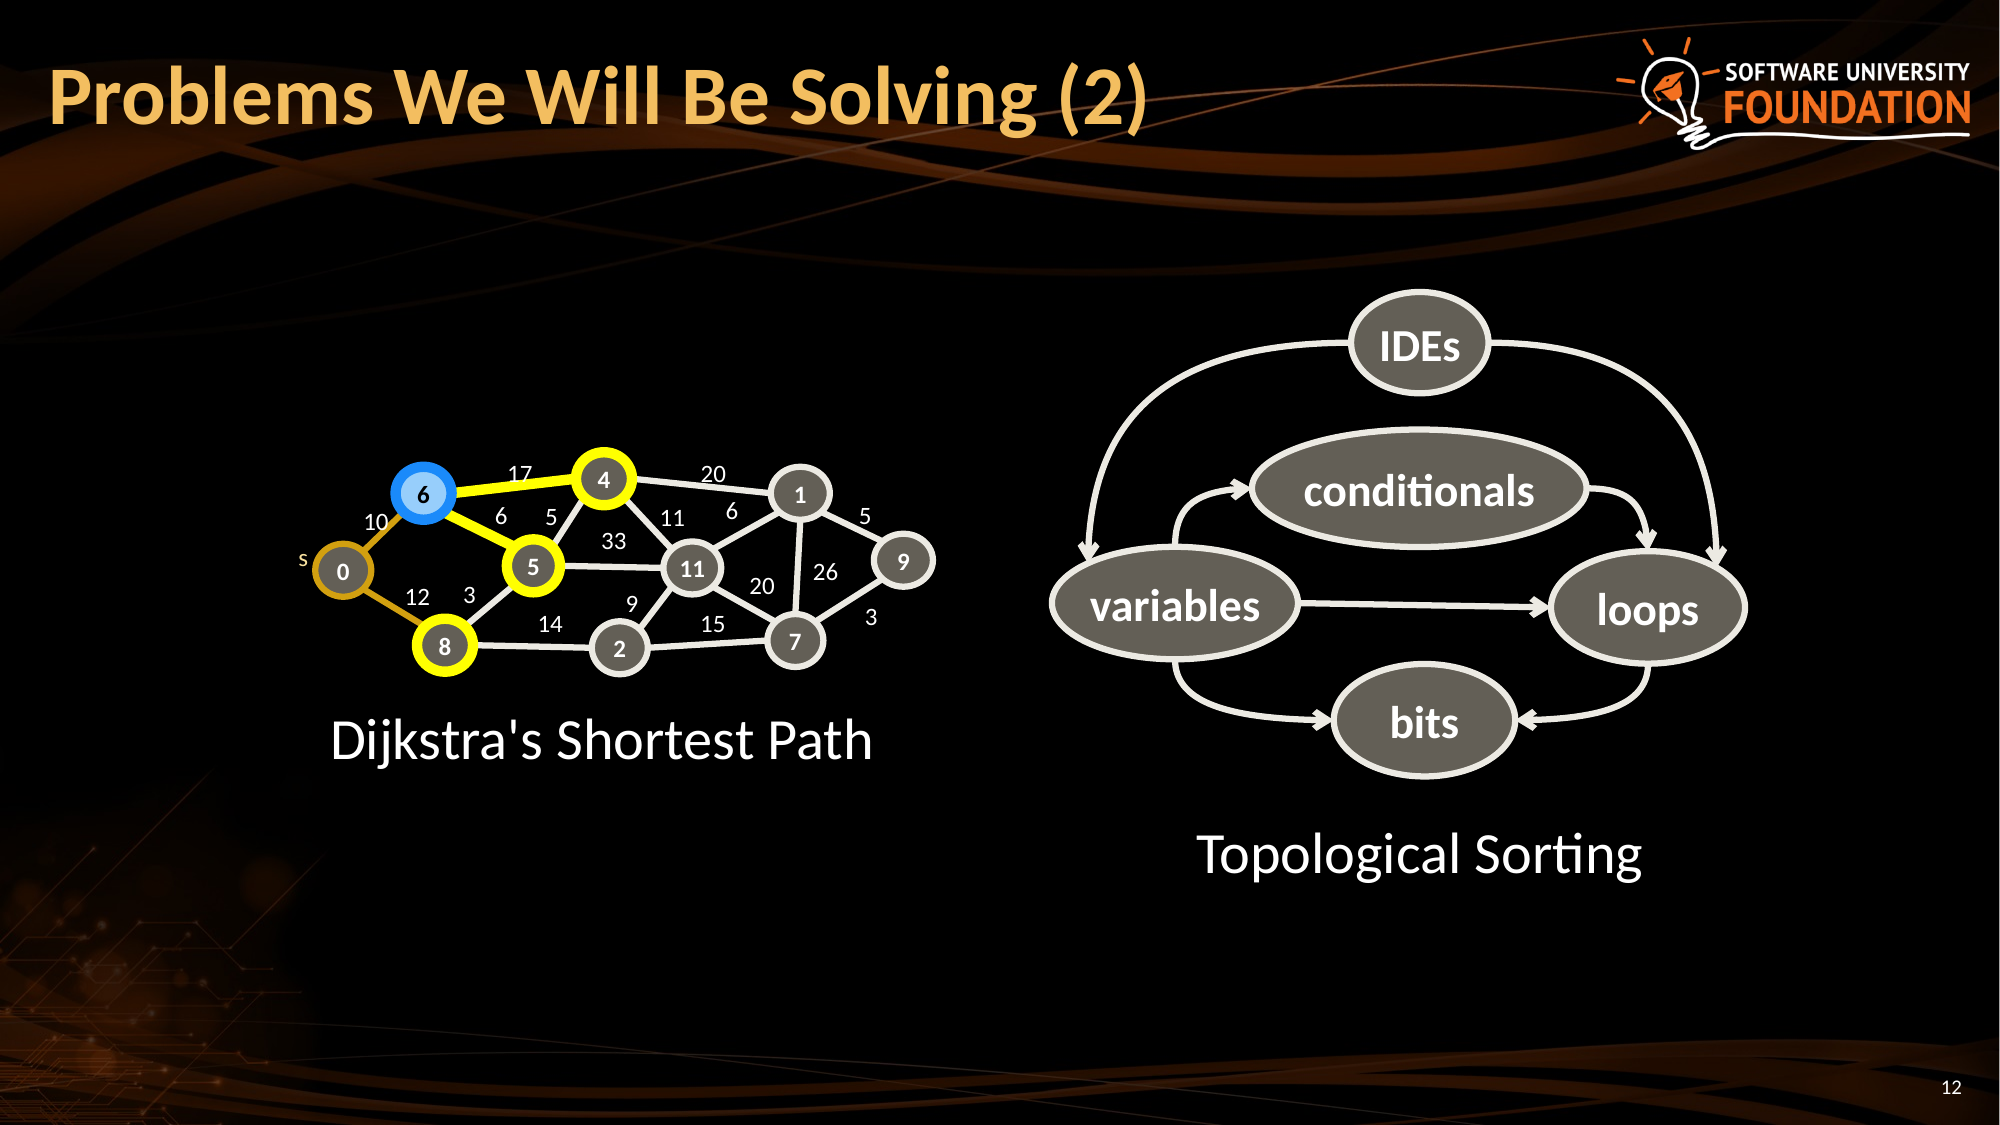

# Problems We Will Be Solving (2)
IDEs
conditionals
variables
loops
bits
17
20
4
6
1
6
6
5
5
11
10
33
9
s
5
11
0
26
20
3
12
9
3
14
15
7
8
2
Dijkstra's Shortest Path
Topological Sorting
12